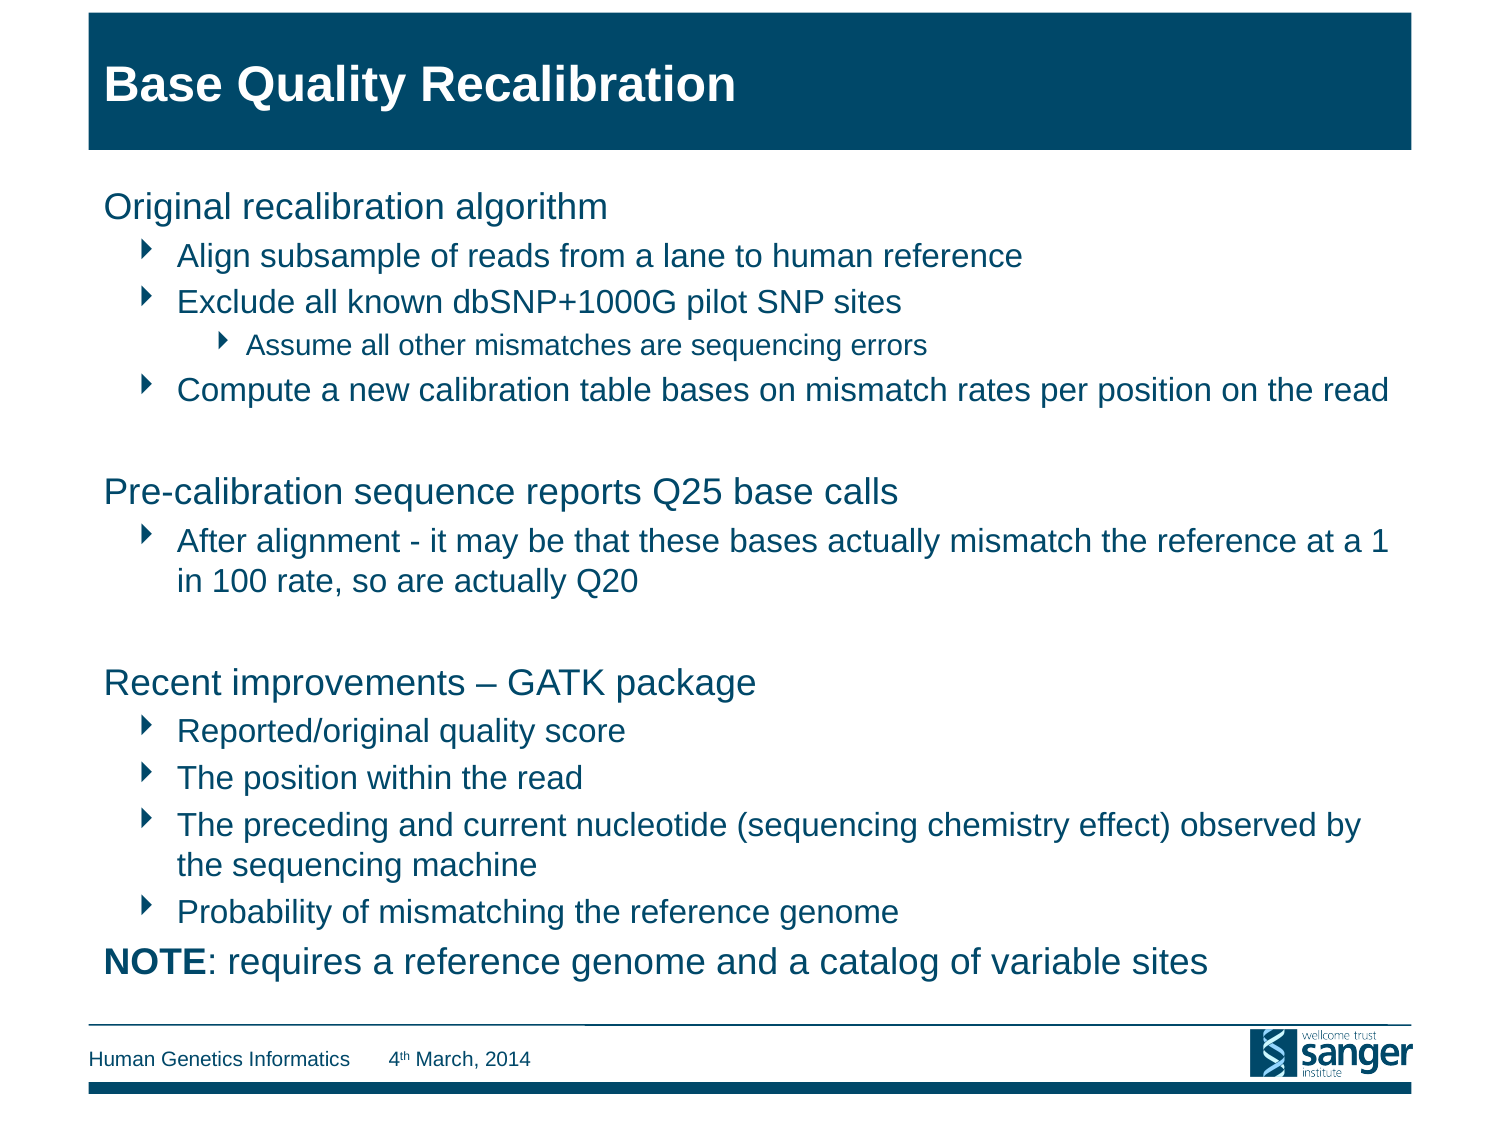

# Base Quality Recalibration
Original recalibration algorithm
Align subsample of reads from a lane to human reference
Exclude all known dbSNP+1000G pilot SNP sites
Assume all other mismatches are sequencing errors
Compute a new calibration table bases on mismatch rates per position on the read

Pre-calibration sequence reports Q25 base calls
After alignment - it may be that these bases actually mismatch the reference at a 1 in 100 rate, so are actually Q20

Recent improvements – GATK package
Reported/original quality score
The position within the read
The preceding and current nucleotide (sequencing chemistry effect) observed by the sequencing machine
Probability of mismatching the reference genome
NOTE: requires a reference genome and a catalog of variable sites